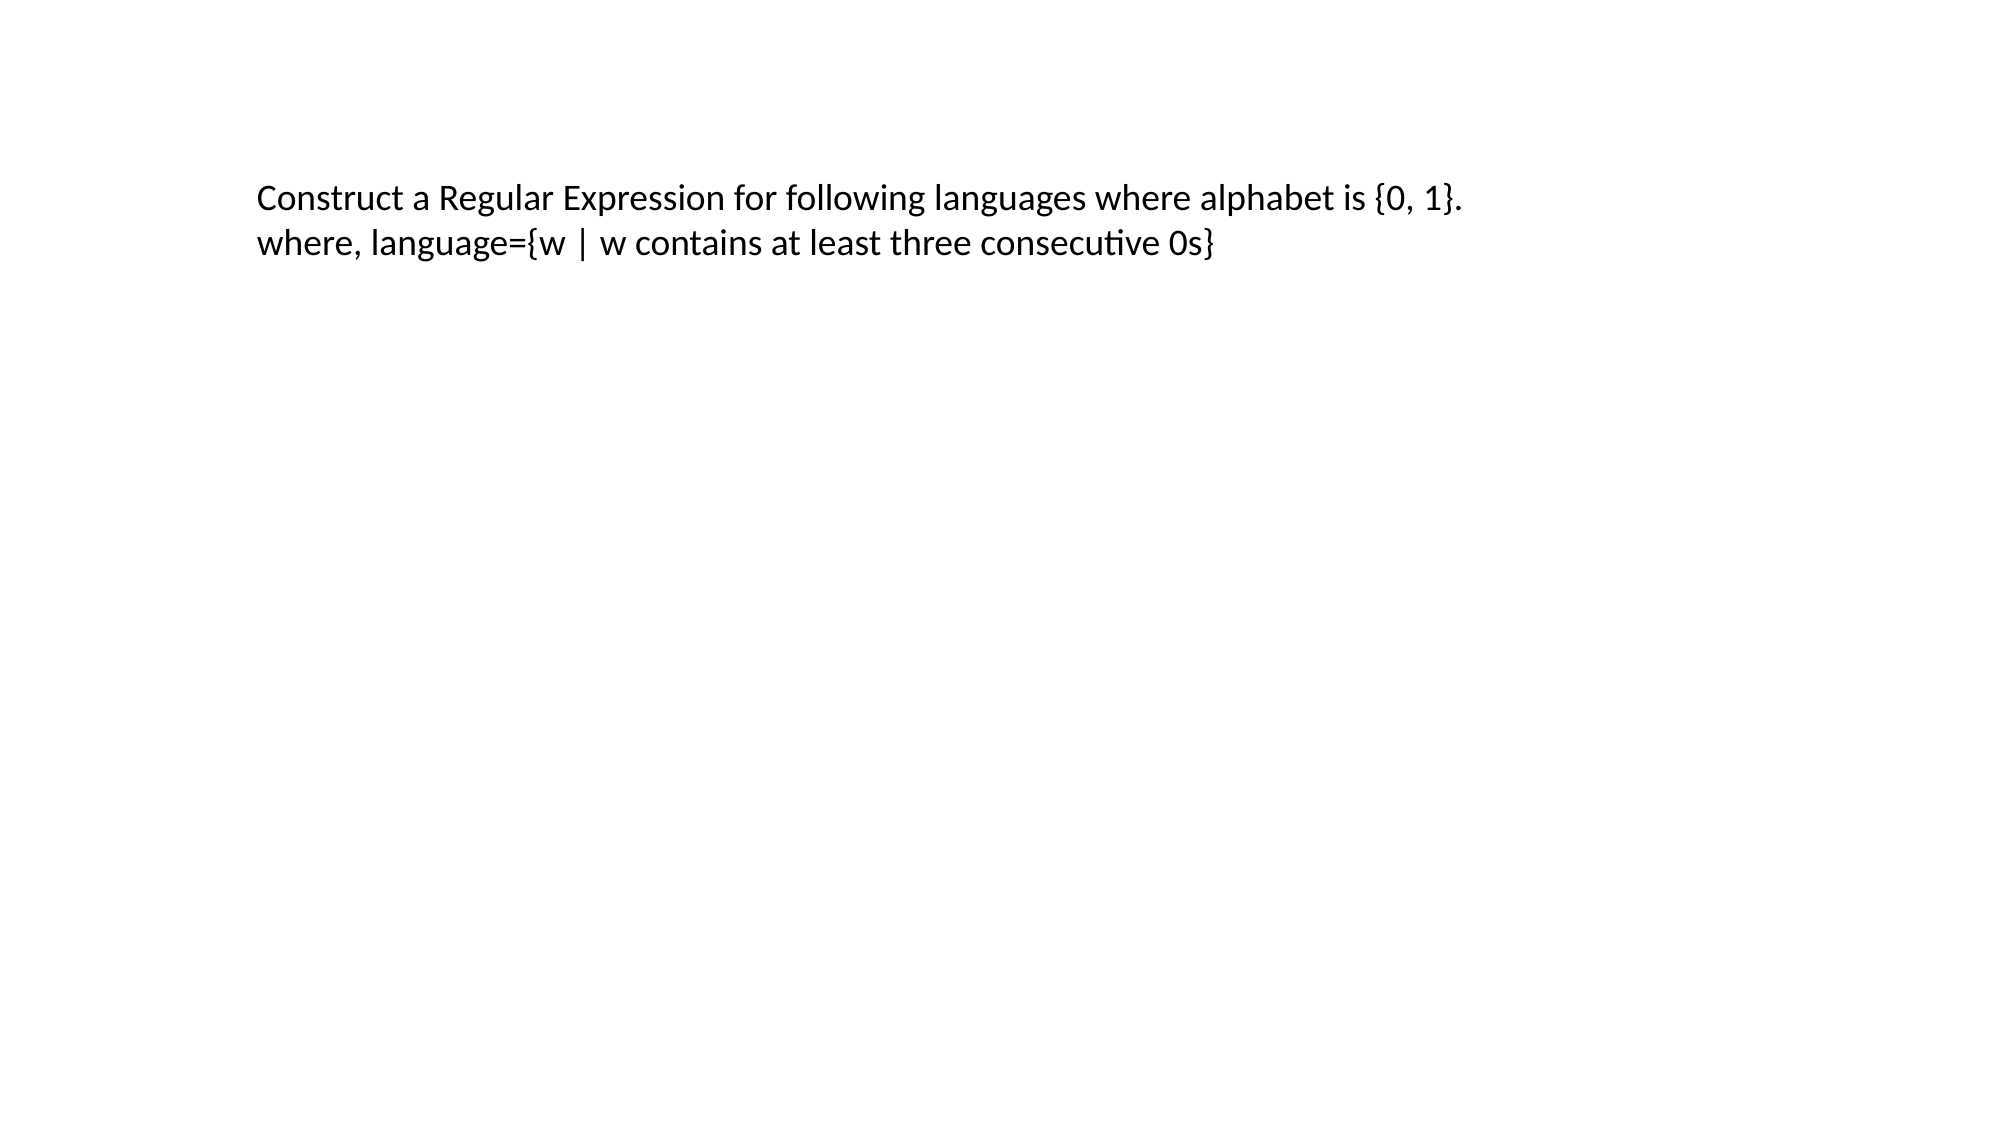

Construct a Regular Expression for following languages where alphabet is {0, 1}.
where, language={w | w contains at least three consecutive 0s}